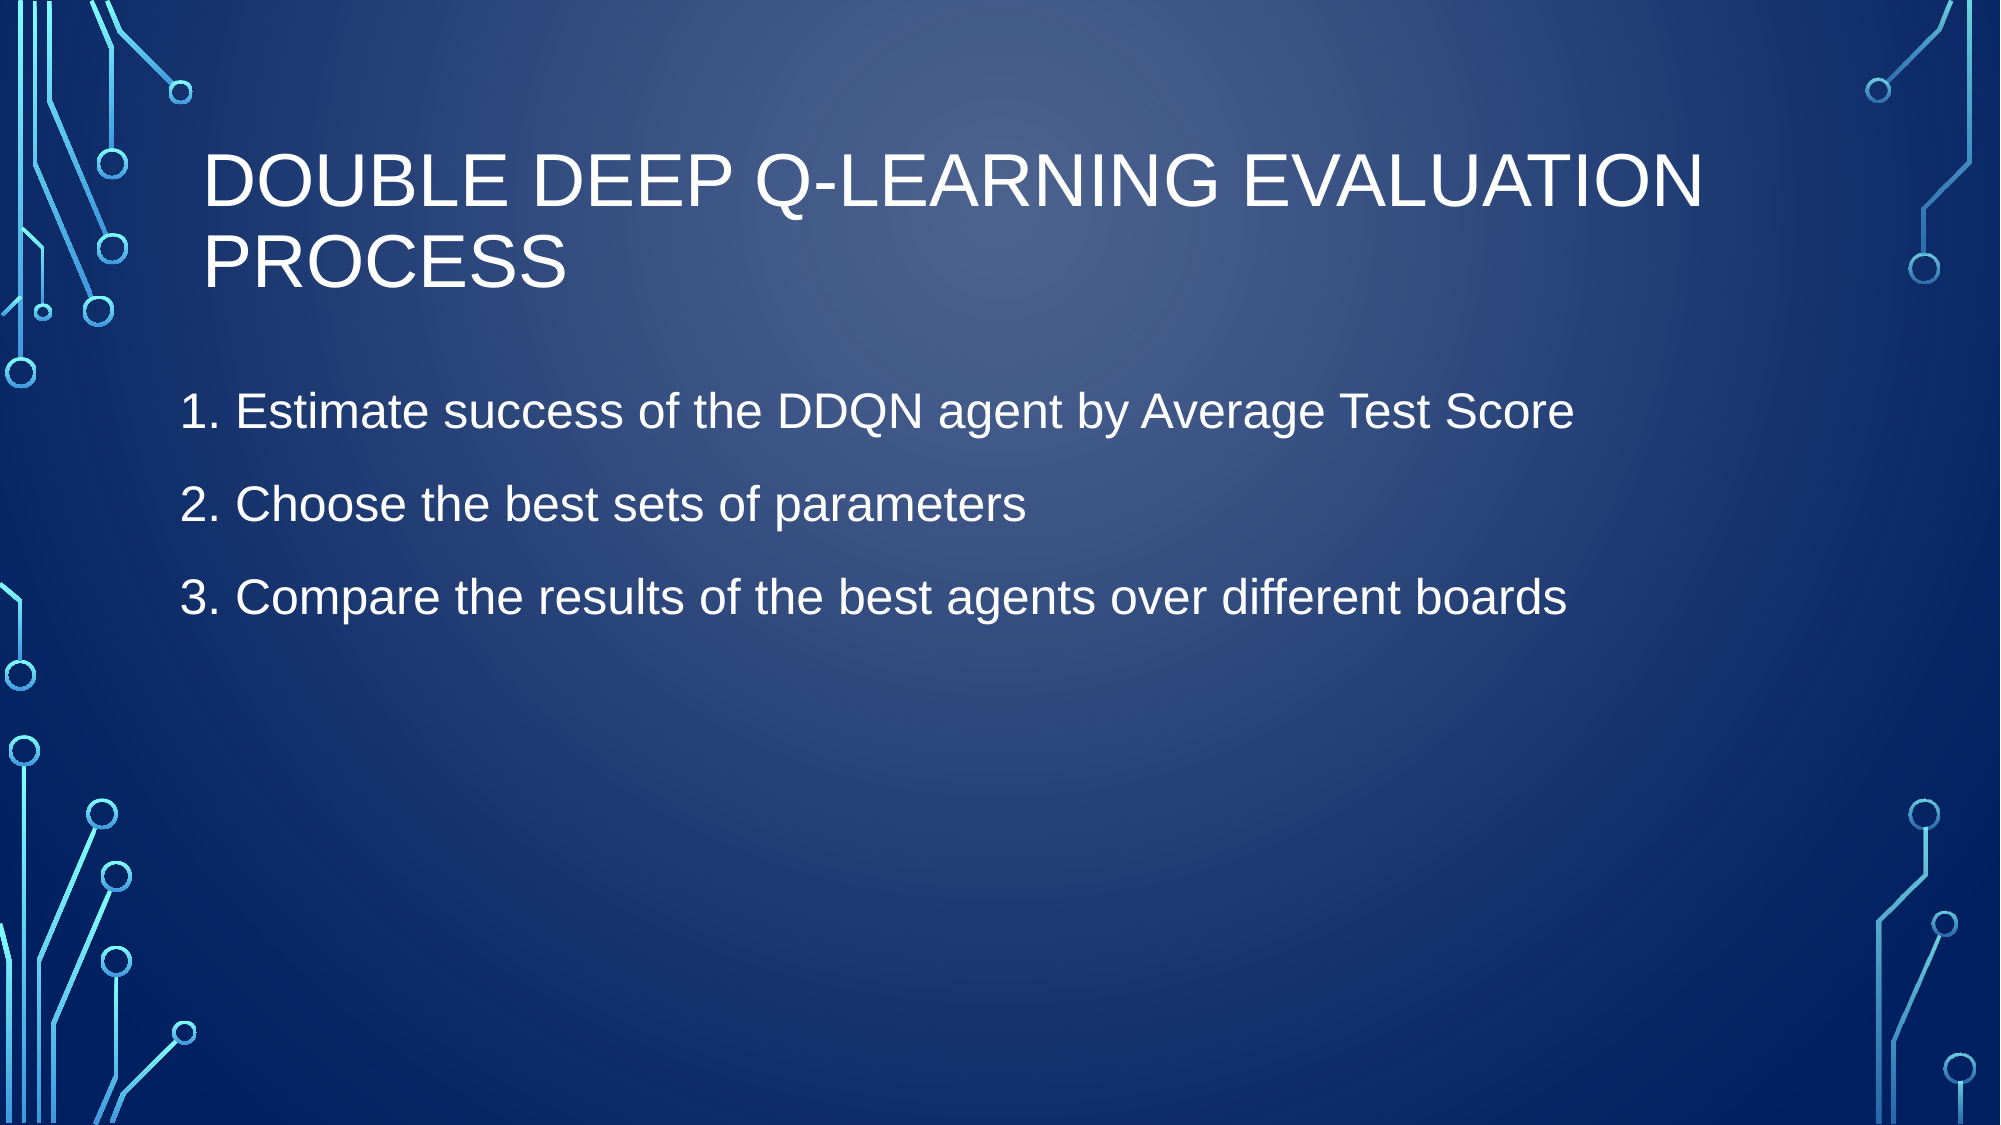

# Double deep q-learning evaluation process
1. Estimate success of the DDQN agent by Average Test Score
2. Choose the best sets of parameters
3. Compare the results of the best agents over different boards